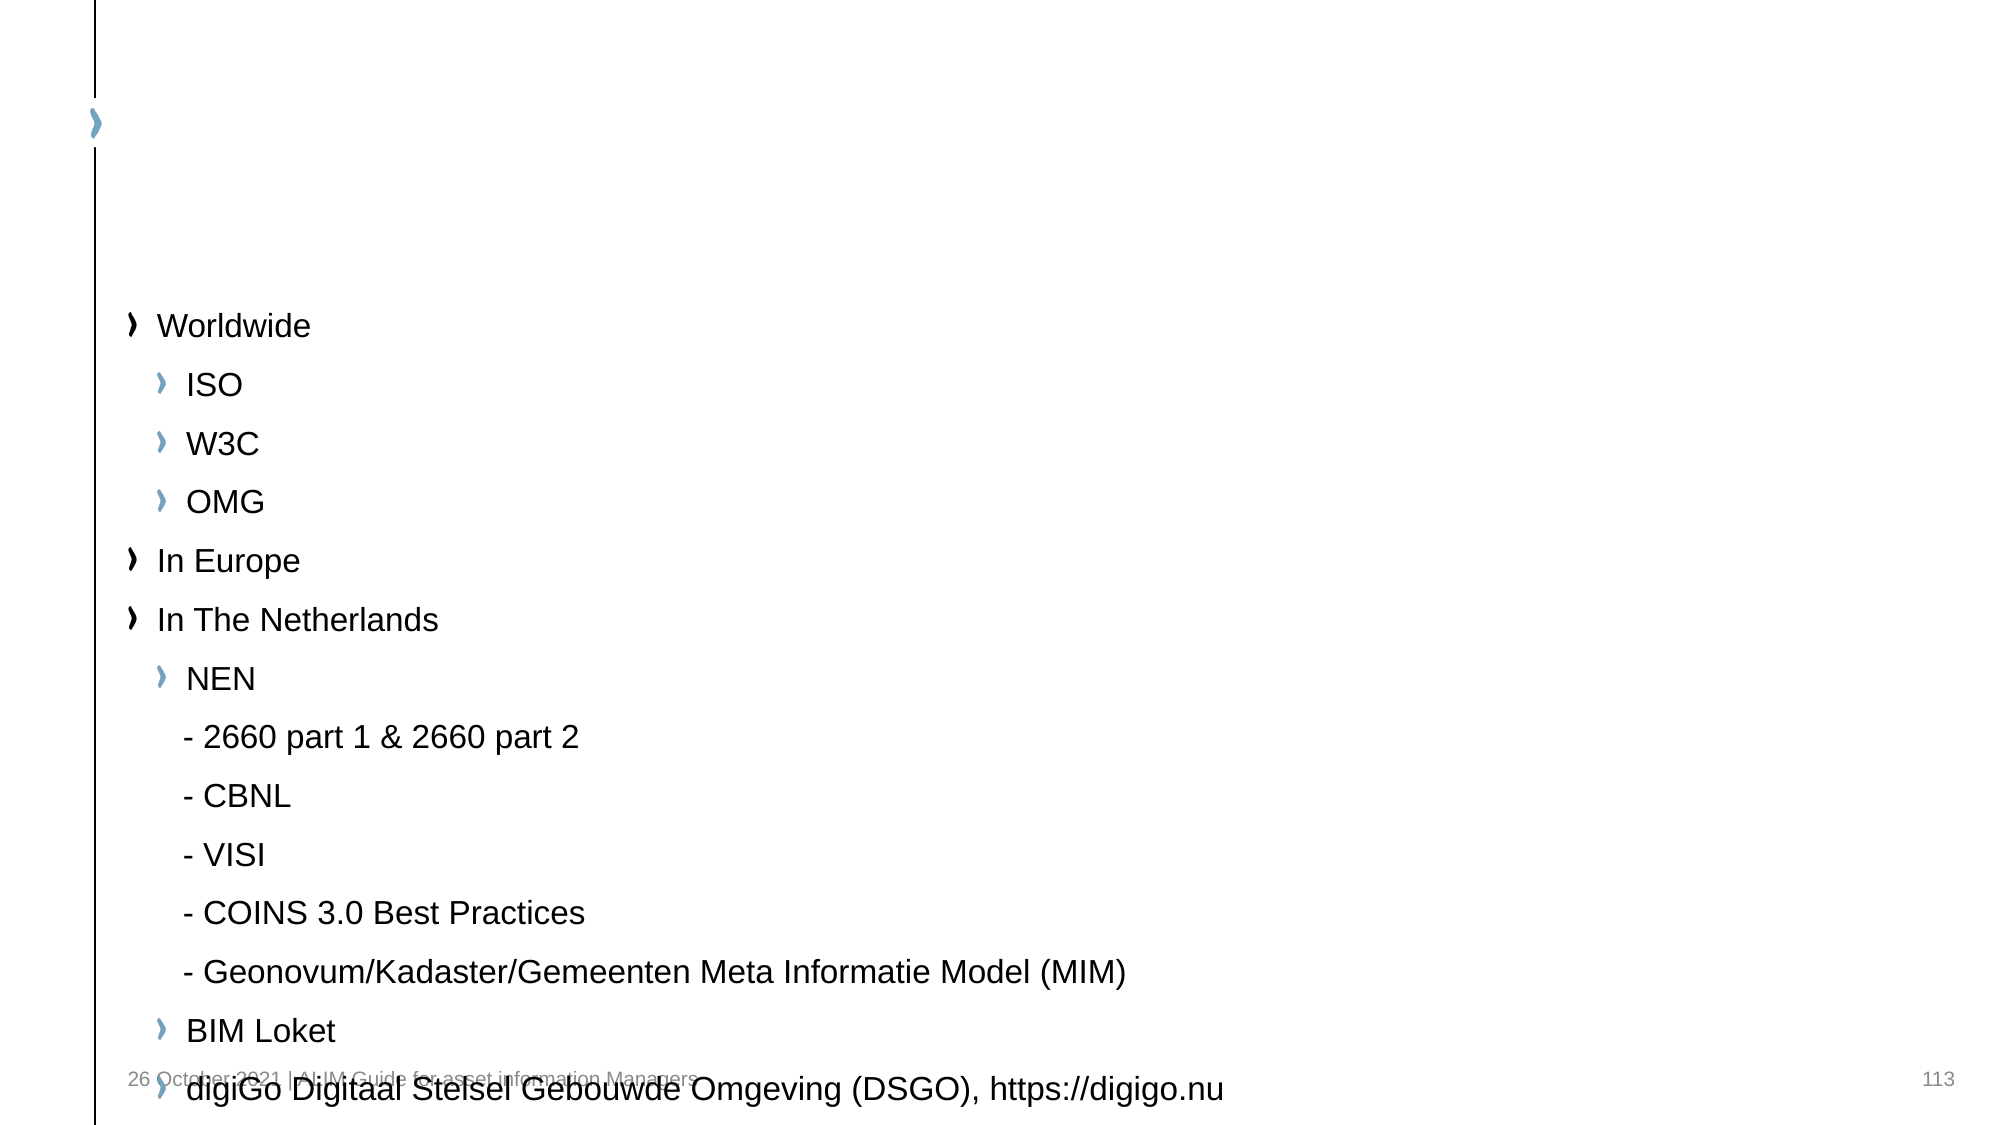

#

Worldwide
ISO
W3C
OMG
In Europe
In The Netherlands
NEN
      - 2660 part 1 & 2660 part 2
      - CBNL
      - VISI
      - COINS 3.0 Best Practices
      - Geonovum/Kadaster/Gemeenten Meta Informatie Model (MIM)
BIM Loket
digiGo Digitaal Stelsel Gebouwde Omgeving (DSGO), https://digigo.nu
26 October 2021 | ALIM Guide for asset information Managers

113